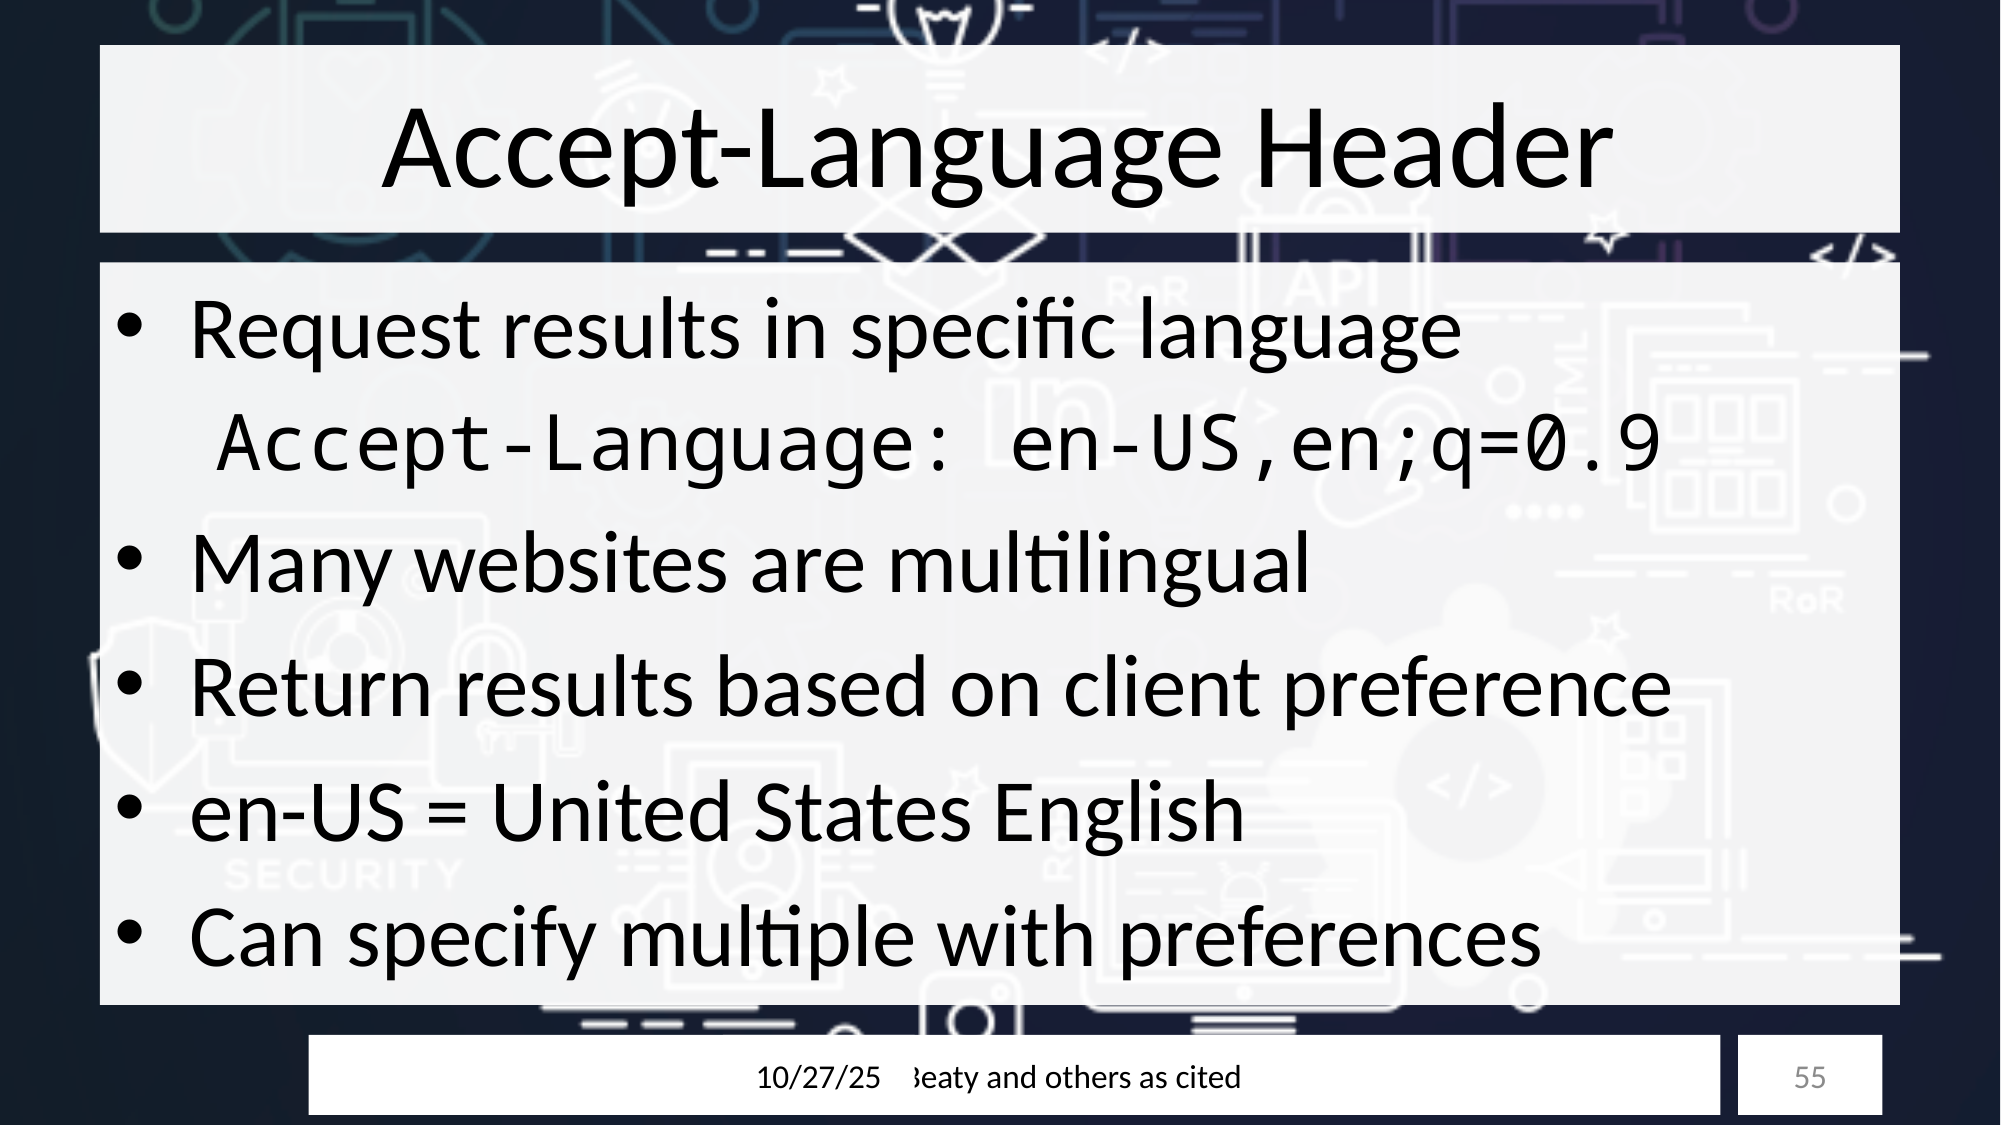

# Accept-Language Header
Request results in specific language
Accept-Language: en-US,en;q=0.9
Many websites are multilingual
Return results based on client preference
en-US = United States English
Can specify multiple with preferences

© Steve Beaty and others as cited
55
10/27/25